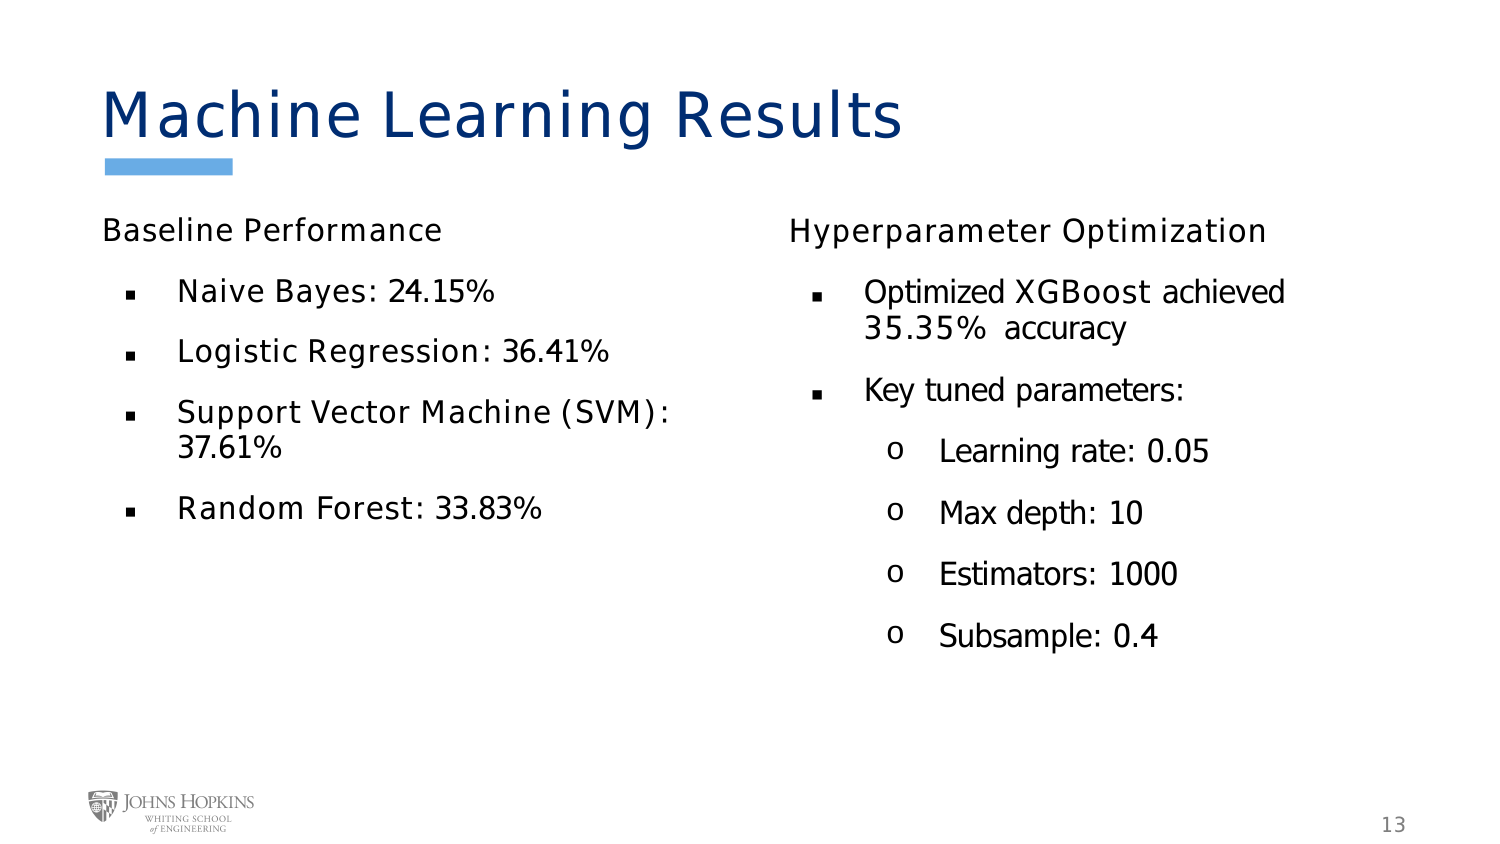

# Machine Learning Results
Baseline Performance
Naive Bayes: 24.15%
Logistic Regression: 36.41%
Support Vector Machine (SVM): 37.61%
Random Forest: 33.83%
Hyperparameter Optimization
Optimized XGBoost achieved 35.35% accuracy
Key tuned parameters:
Learning rate: 0.05
Max depth: 10
Estimators: 1000
Subsample: 0.4